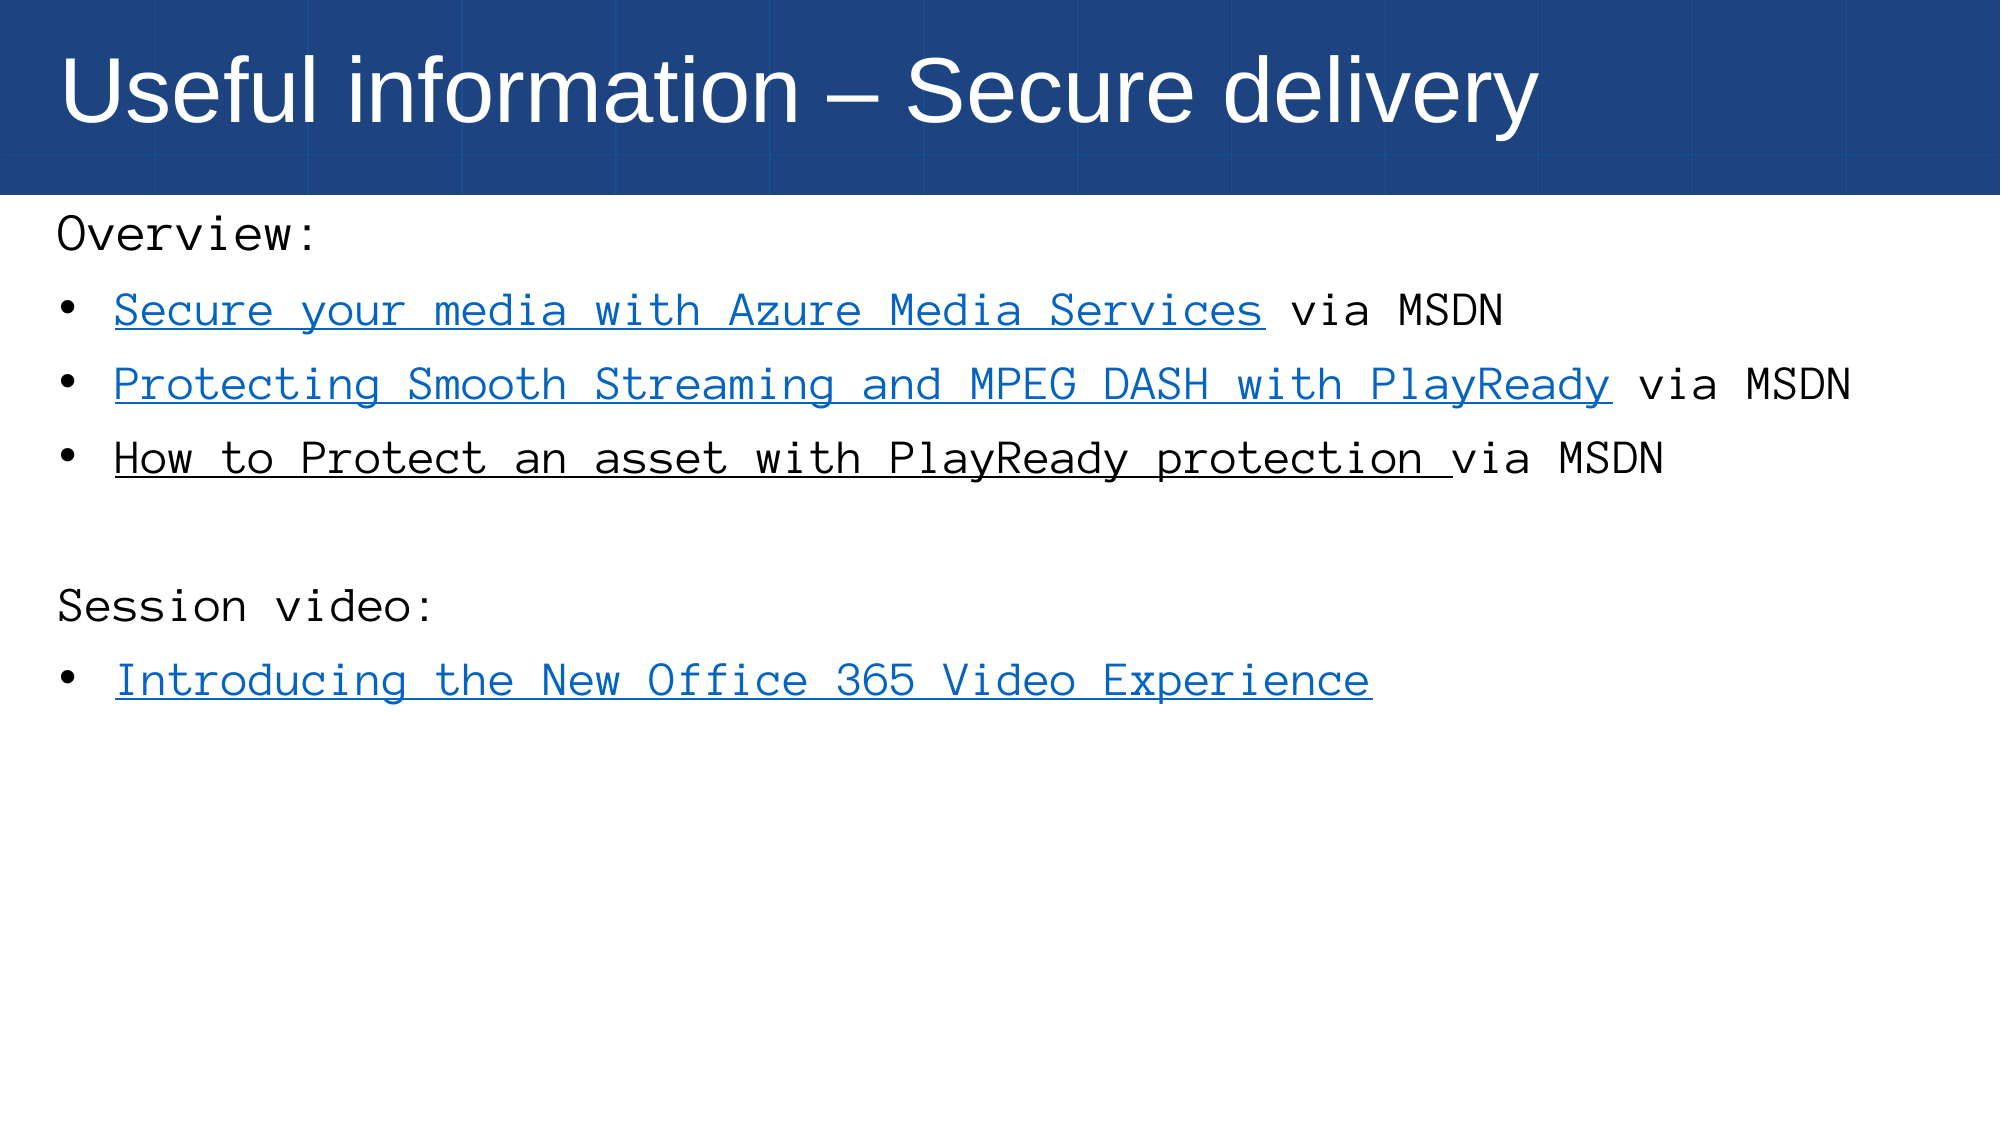

# Useful information – Secure delivery
Overview:
Secure your media with Azure Media Services via MSDN
Protecting Smooth Streaming and MPEG DASH with PlayReady via MSDN
How to Protect an asset with PlayReady protection via MSDN

Session video:
Introducing the New Office 365 Video Experience